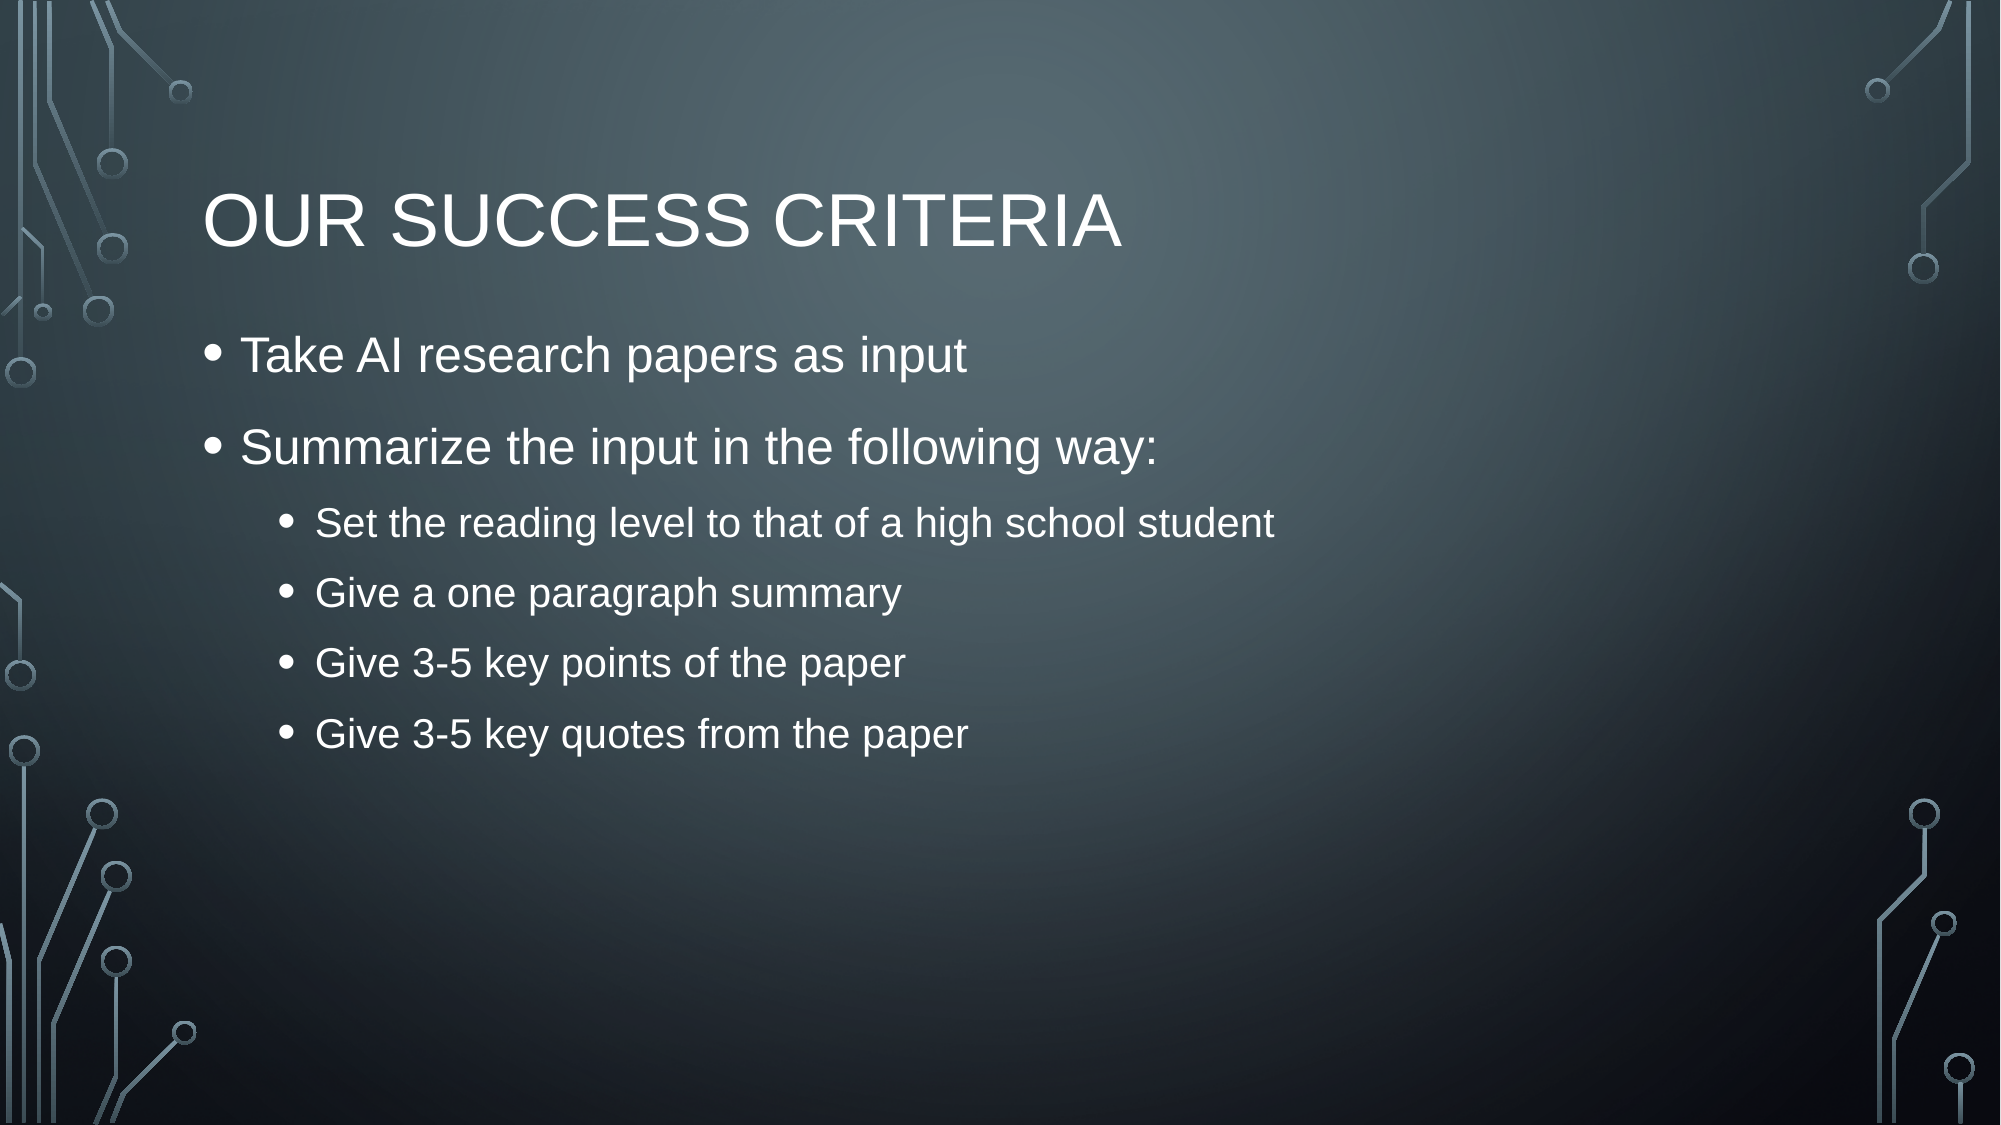

# Our success Criteria
Take AI research papers as input
Summarize the input in the following way:
Set the reading level to that of a high school student
Give a one paragraph summary
Give 3-5 key points of the paper
Give 3-5 key quotes from the paper